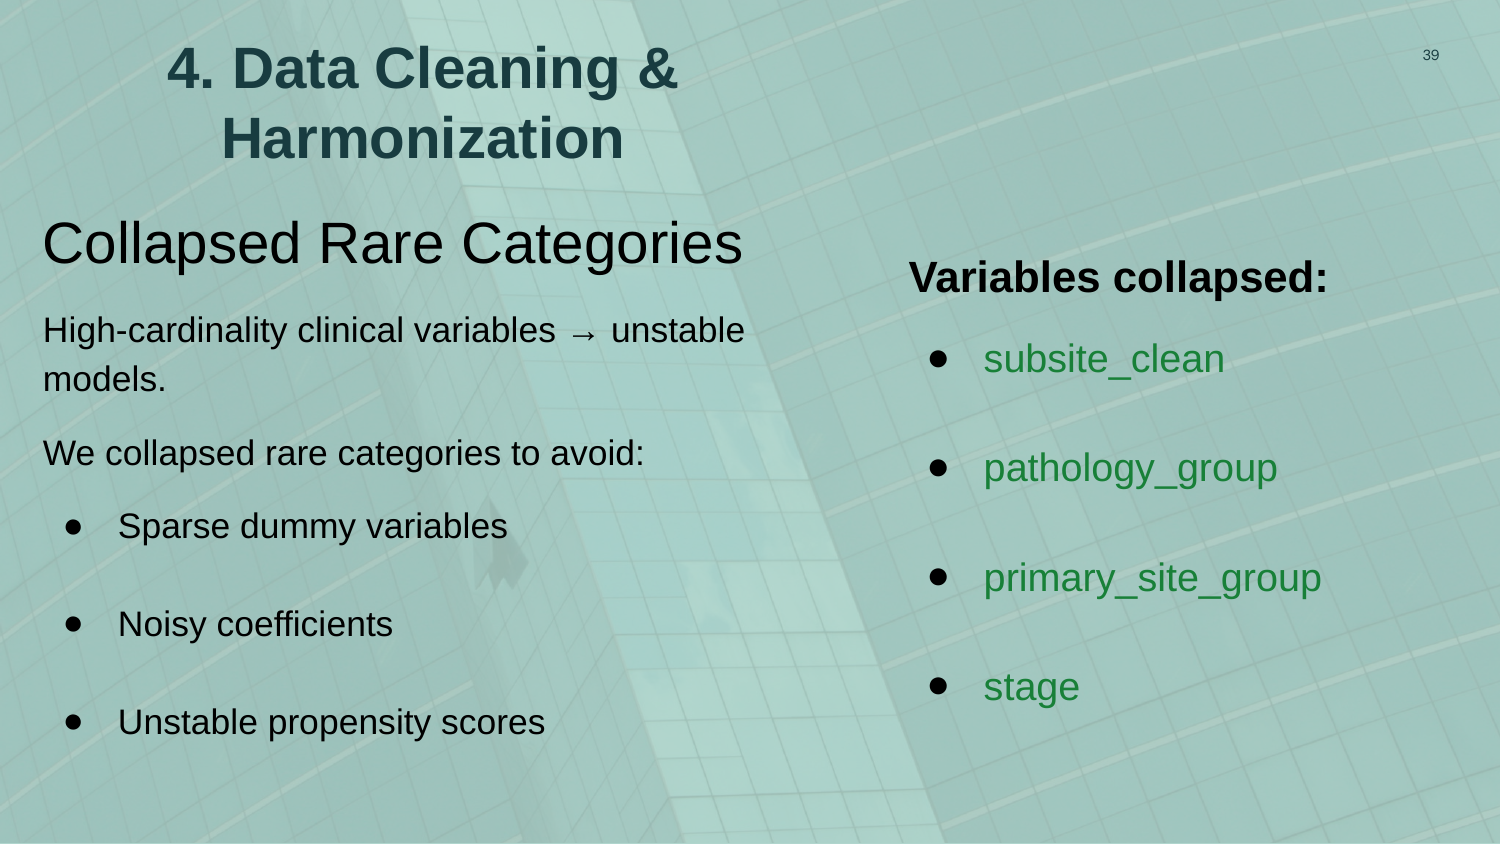

39
# 4. Data Cleaning & Harmonization
Collapsed Rare Categories
High-cardinality clinical variables → unstable models.
We collapsed rare categories to avoid:
Sparse dummy variables
Noisy coefficients
Unstable propensity scores

Variables collapsed:
subsite_clean
pathology_group
primary_site_group
stage